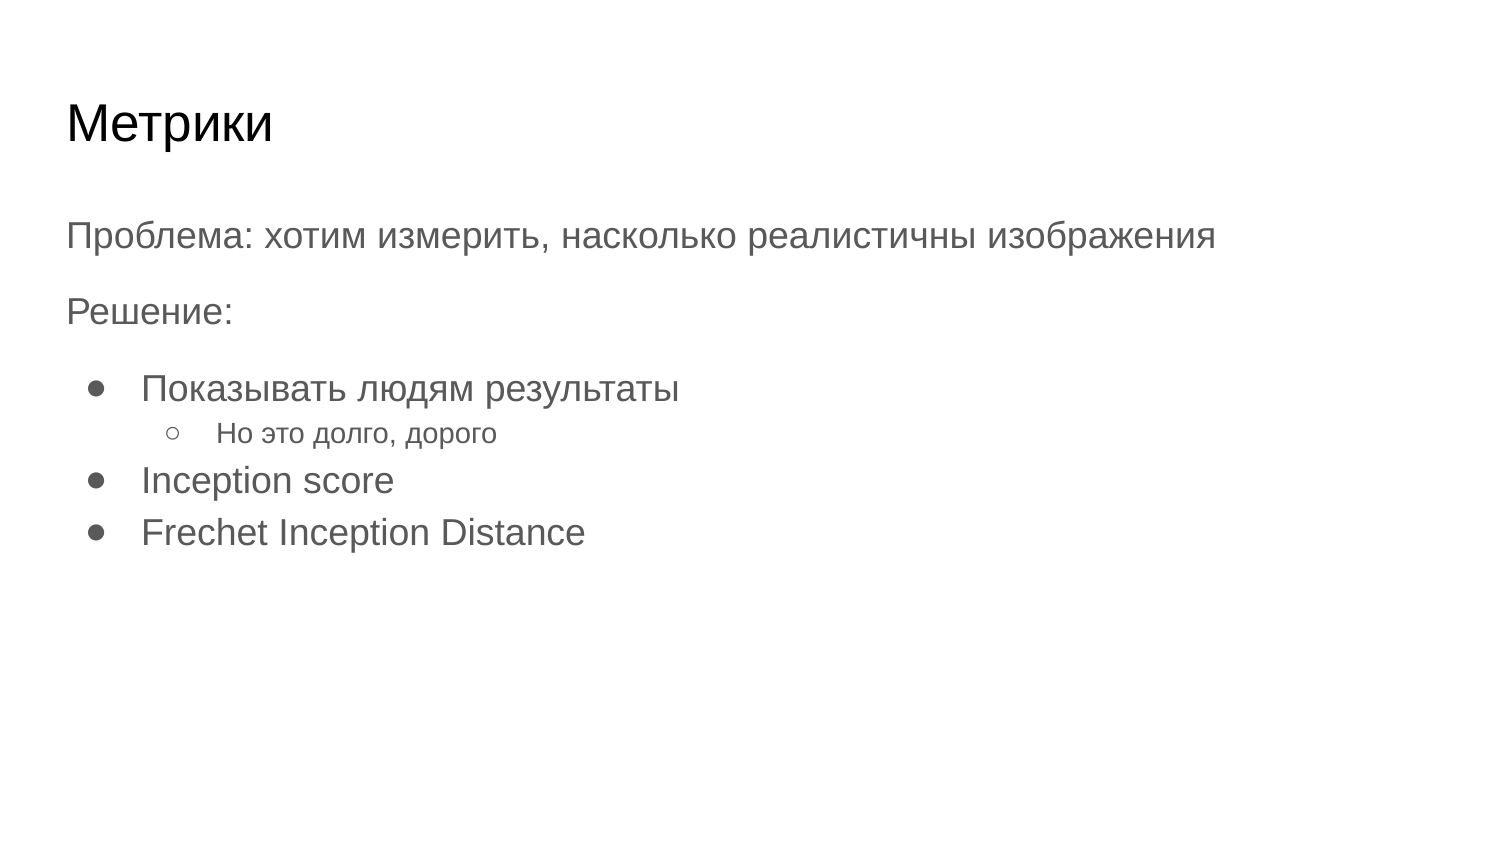

# Метрики
Проблема: хотим измерить, насколько реалистичны изображения
Решение:
Показывать людям результаты
Но это долго, дорого
Inception score
Frechet Inception Distance